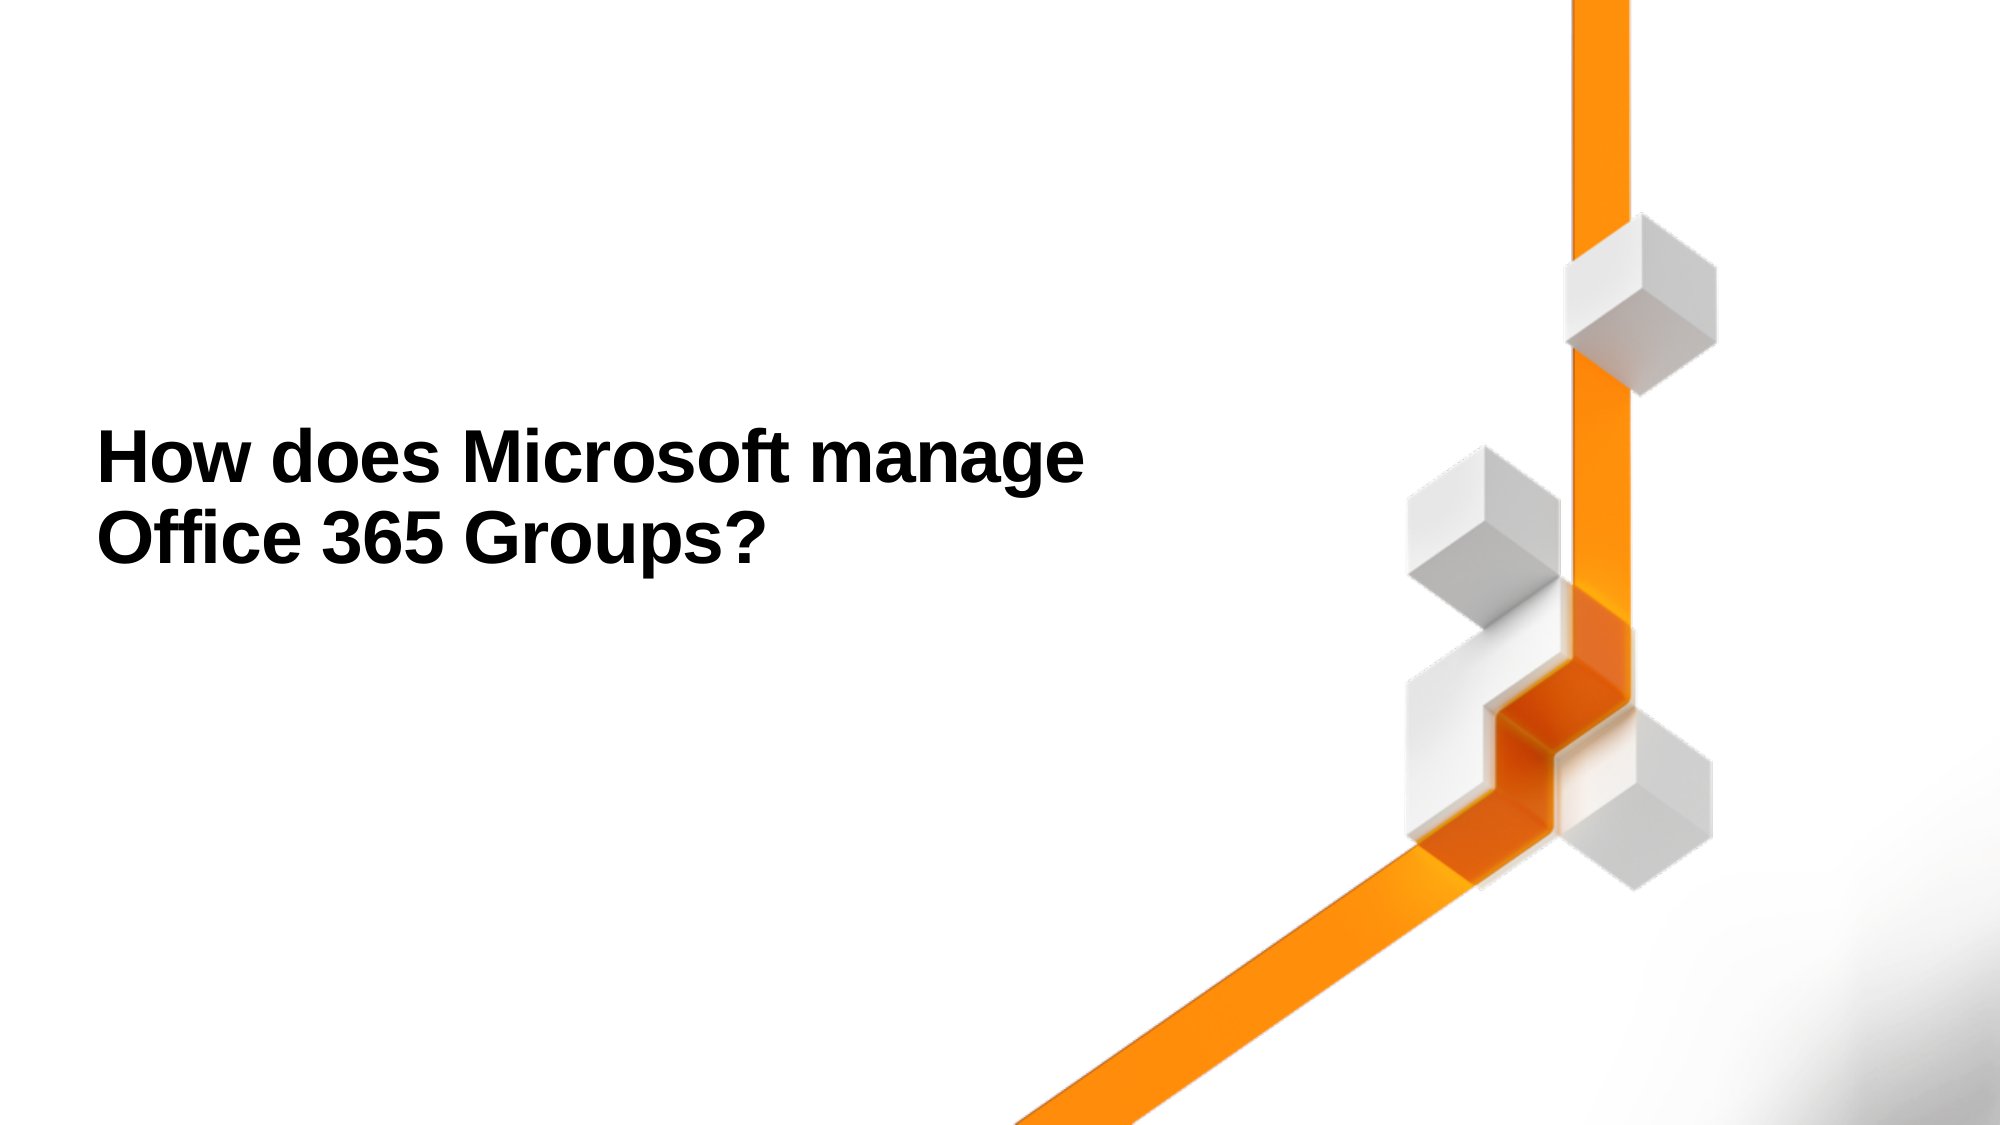

# How does Microsoft manage Office 365 Groups?